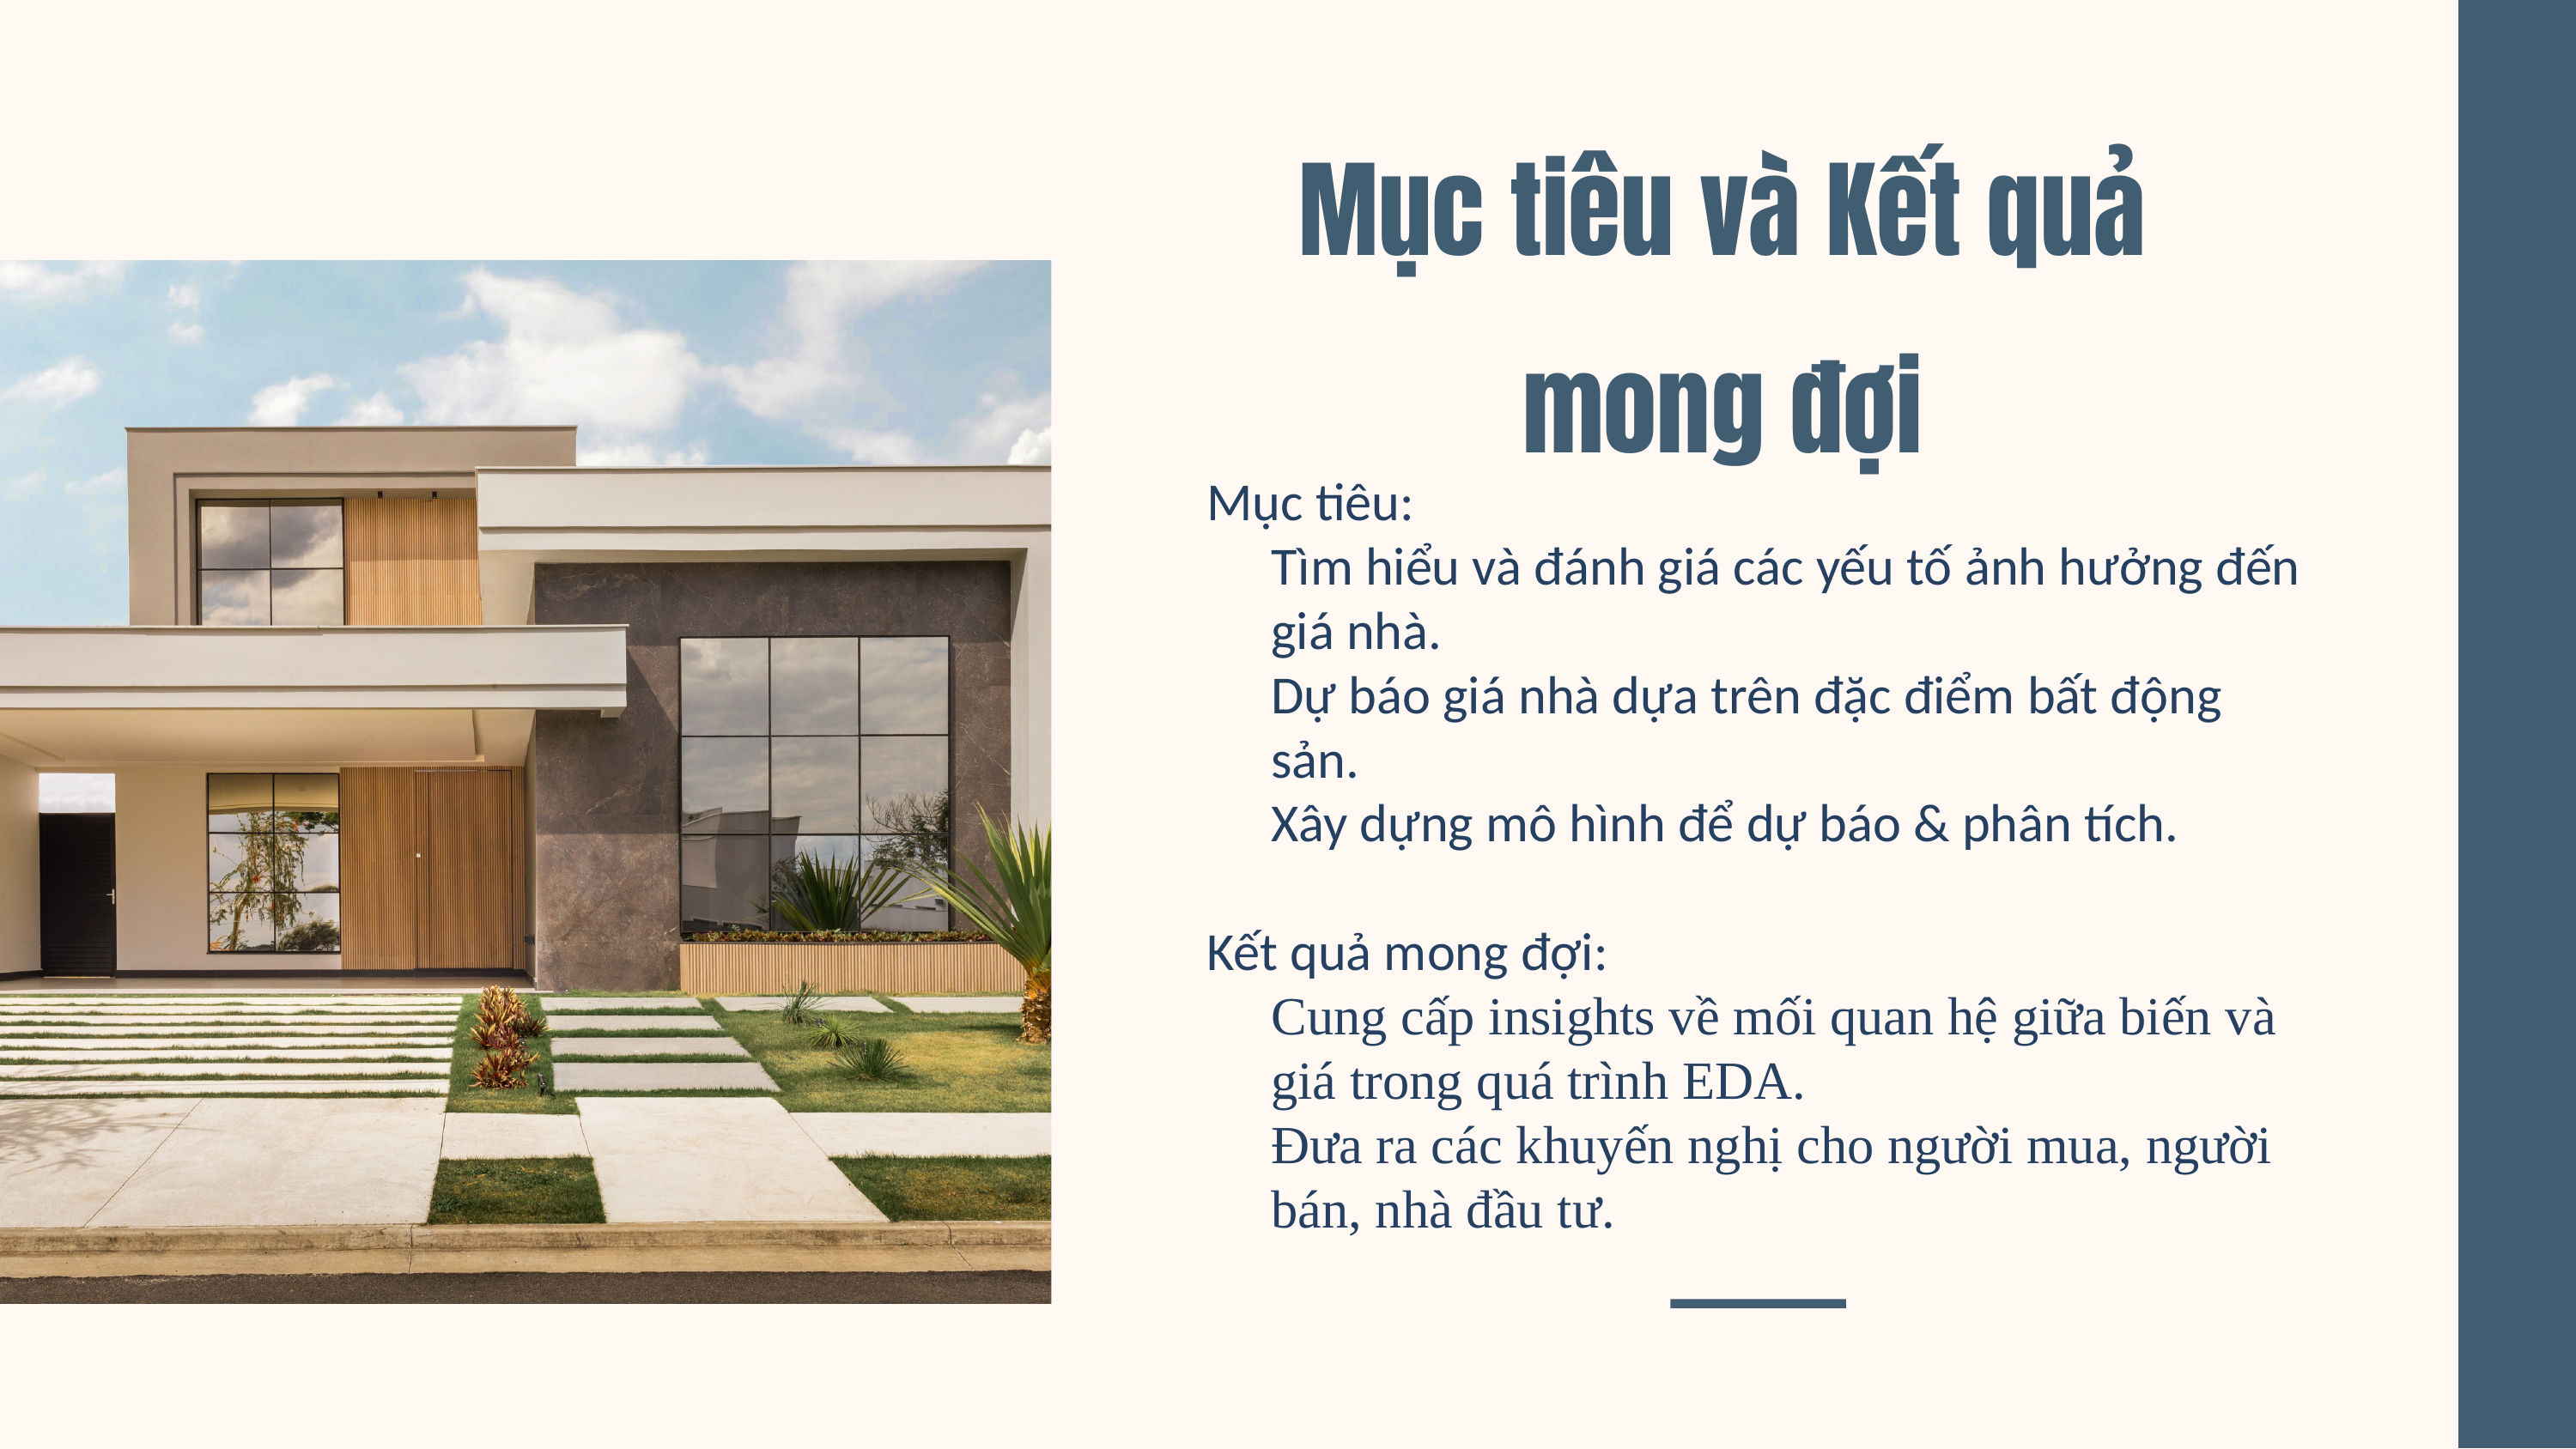

Mục tiêu và Kết quả mong đợi

Mục tiêu:
Tìm hiểu và đánh giá các yếu tố ảnh hưởng đến giá nhà.
Dự báo giá nhà dựa trên đặc điểm bất động sản.
Xây dựng mô hình để dự báo & phân tích.

Kết quả mong đợi:
Cung cấp insights về mối quan hệ giữa biến và giá trong quá trình EDA.
Đưa ra các khuyến nghị cho người mua, người bán, nhà đầu tư.